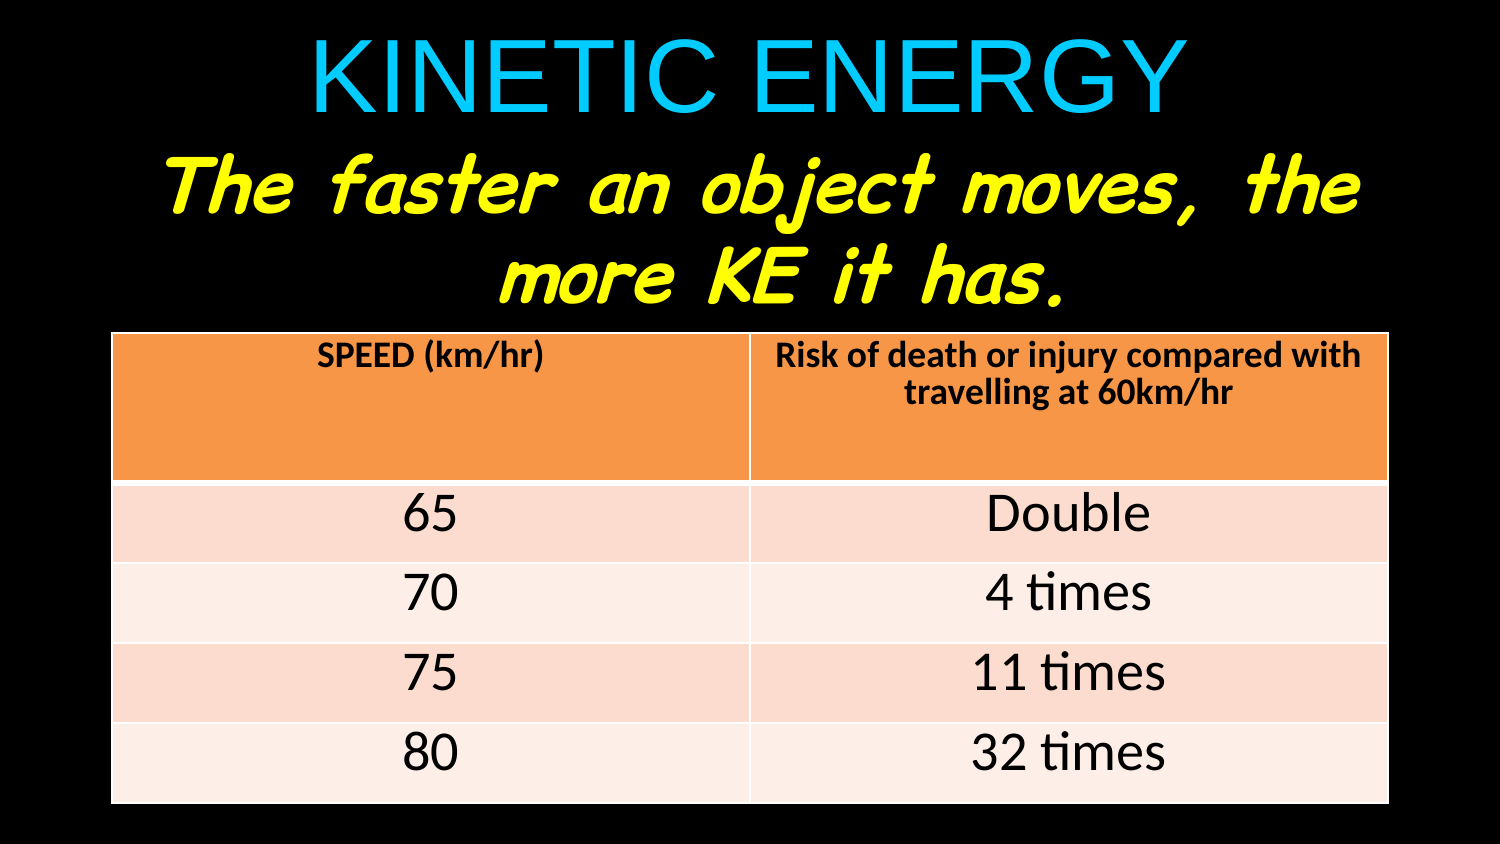

# KINETIC ENERGY
The faster an object moves, the more KE it has.

| SPEED (km/hr) | Risk of death or injury compared with travelling at 60km/hr |
| --- | --- |
| 65 | Double |
| 70 | 4 times |
| 75 | 11 times |
| 80 | 32 times |